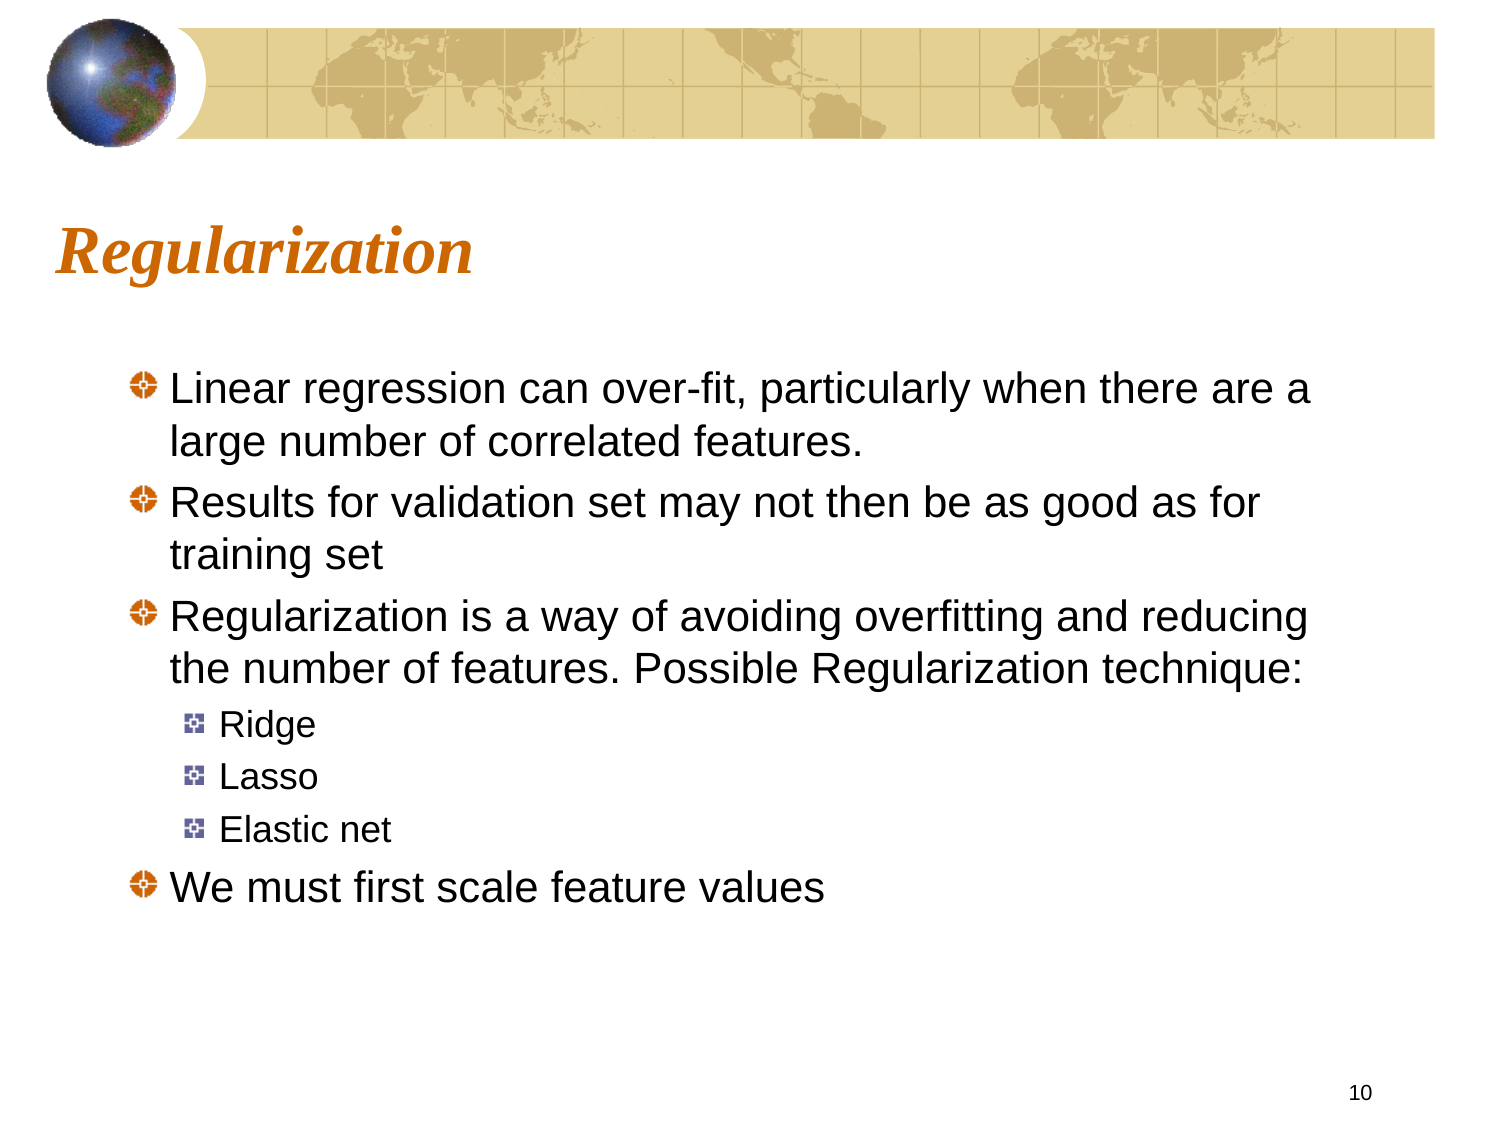

# Regularization
Linear regression can over-fit, particularly when there are a large number of correlated features.
Results for validation set may not then be as good as for training set
Regularization is a way of avoiding overfitting and reducing the number of features. Possible Regularization technique:
Ridge
Lasso
Elastic net
We must first scale feature values

10